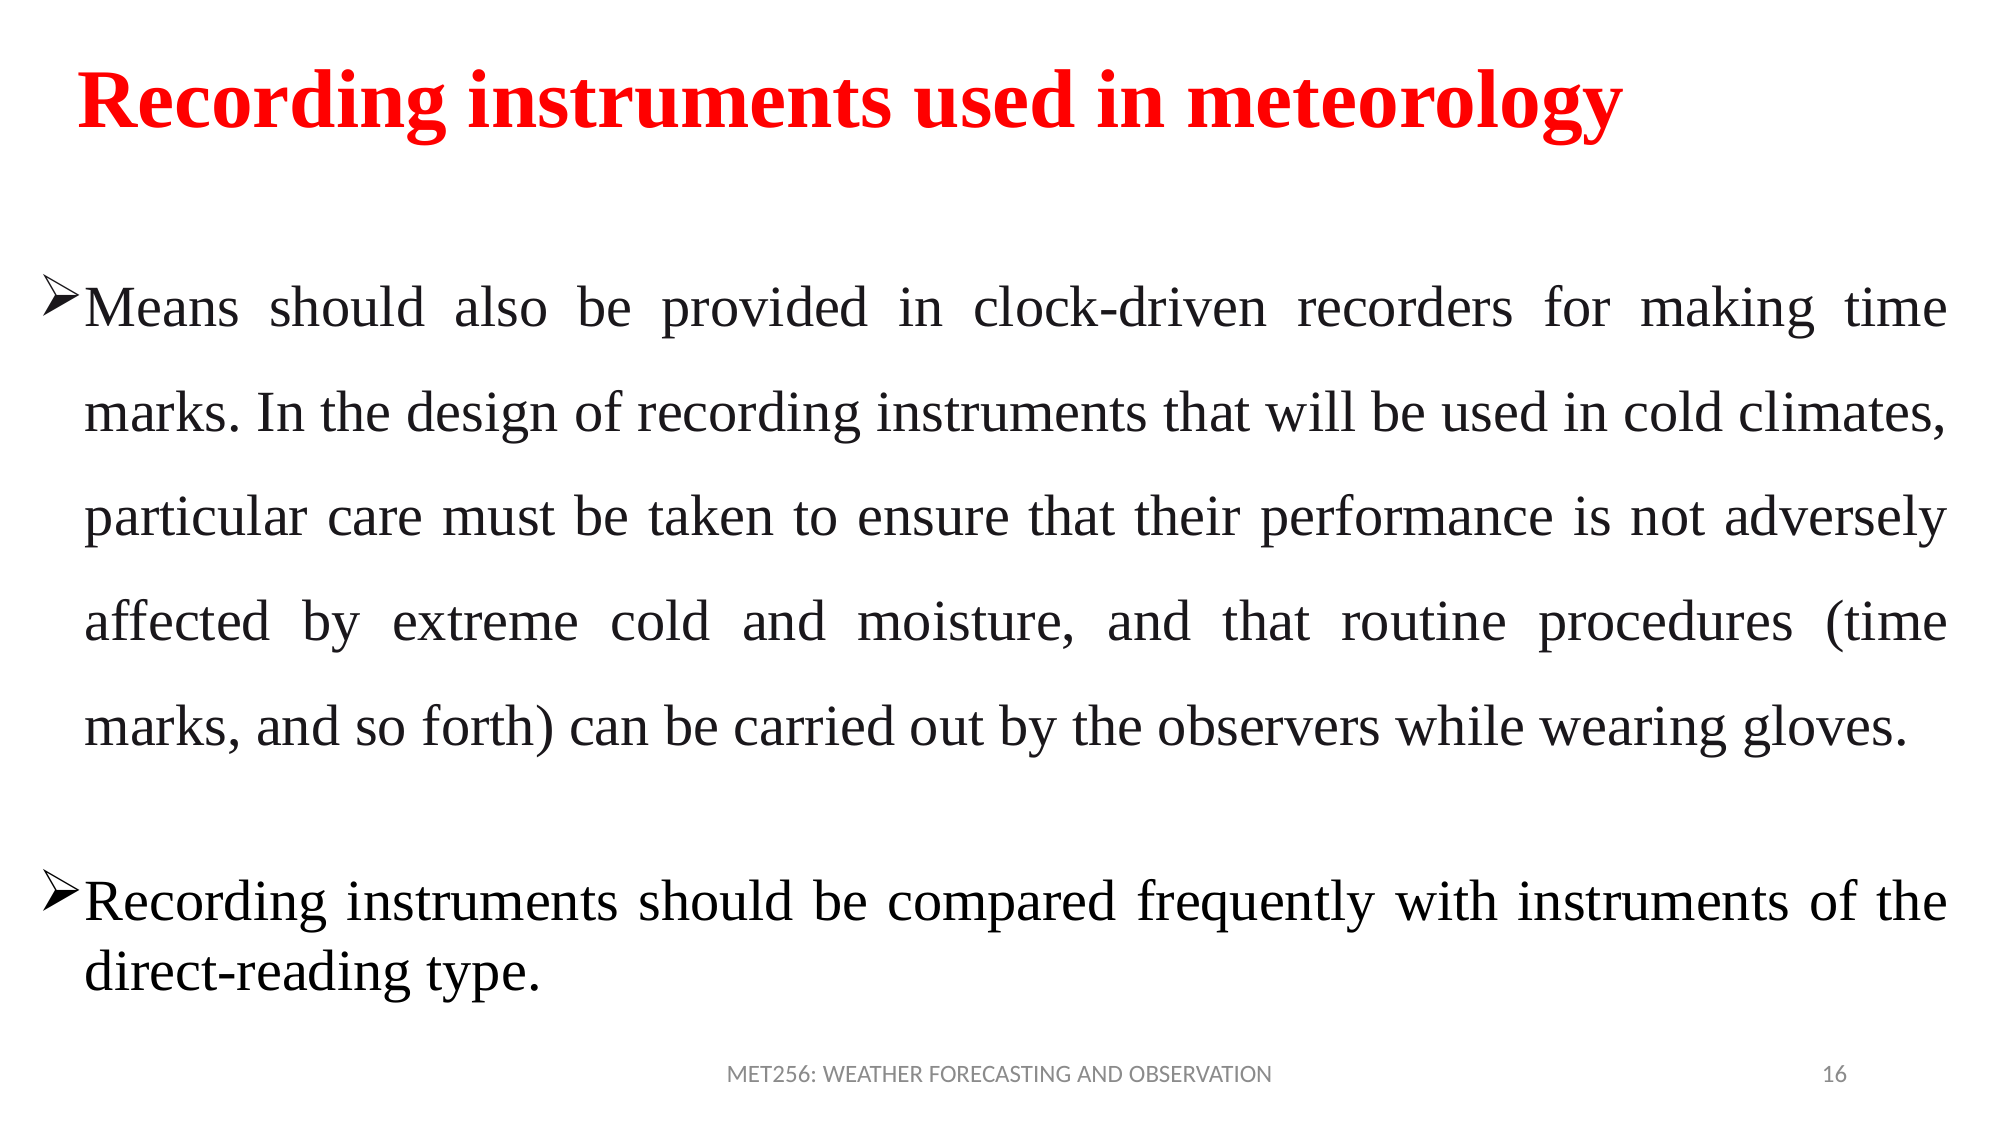

Recording instruments used in meteorology
Means should also be provided in clock-driven recorders for making time marks. In the design of recording instruments that will be used in cold climates, particular care must be taken to ensure that their performance is not adversely affected by extreme cold and moisture, and that routine procedures (time marks, and so forth) can be carried out by the observers while wearing gloves.

Recording instruments should be compared frequently with instruments of the direct-reading type.
MET256: WEATHER FORECASTING AND OBSERVATION
16